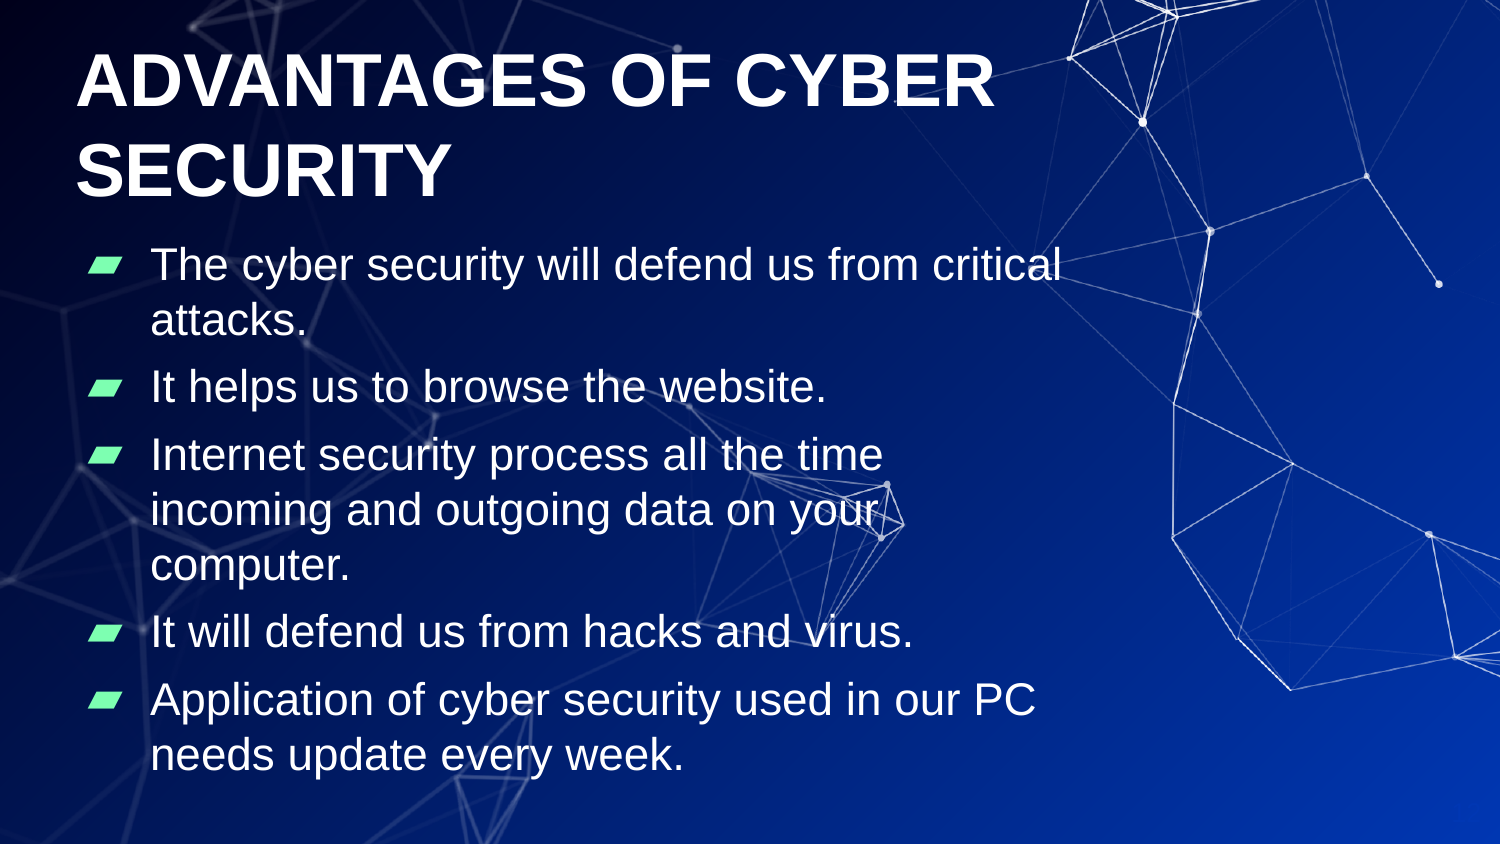

# ADVANTAGES OF CYBER SECURITY
The cyber security will defend us from critical attacks.
It helps us to browse the website.
Internet security process all the time incoming and outgoing data on your computer.
It will defend us from hacks and virus.
Application of cyber security used in our PC  needs update every week.
12